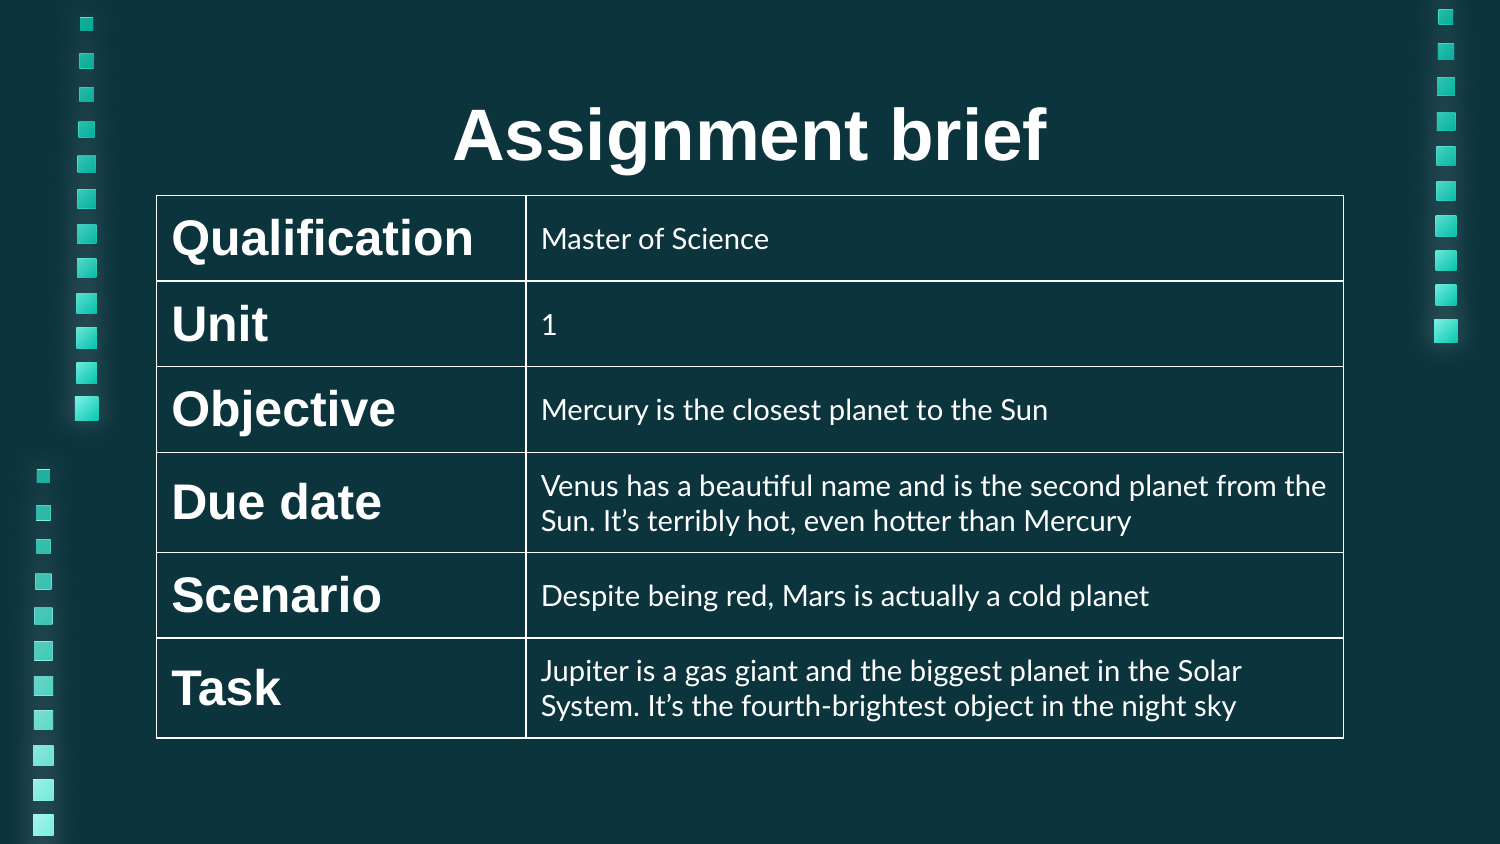

# Assignment brief
| Qualification | Master of Science |
| --- | --- |
| Unit | 1 |
| Objective | Mercury is the closest planet to the Sun |
| Due date | Venus has a beautiful name and is the second planet from the Sun. It’s terribly hot, even hotter than Mercury |
| Scenario | Despite being red, Mars is actually a cold planet |
| Task | Jupiter is a gas giant and the biggest planet in the Solar System. It’s the fourth-brightest object in the night sky |